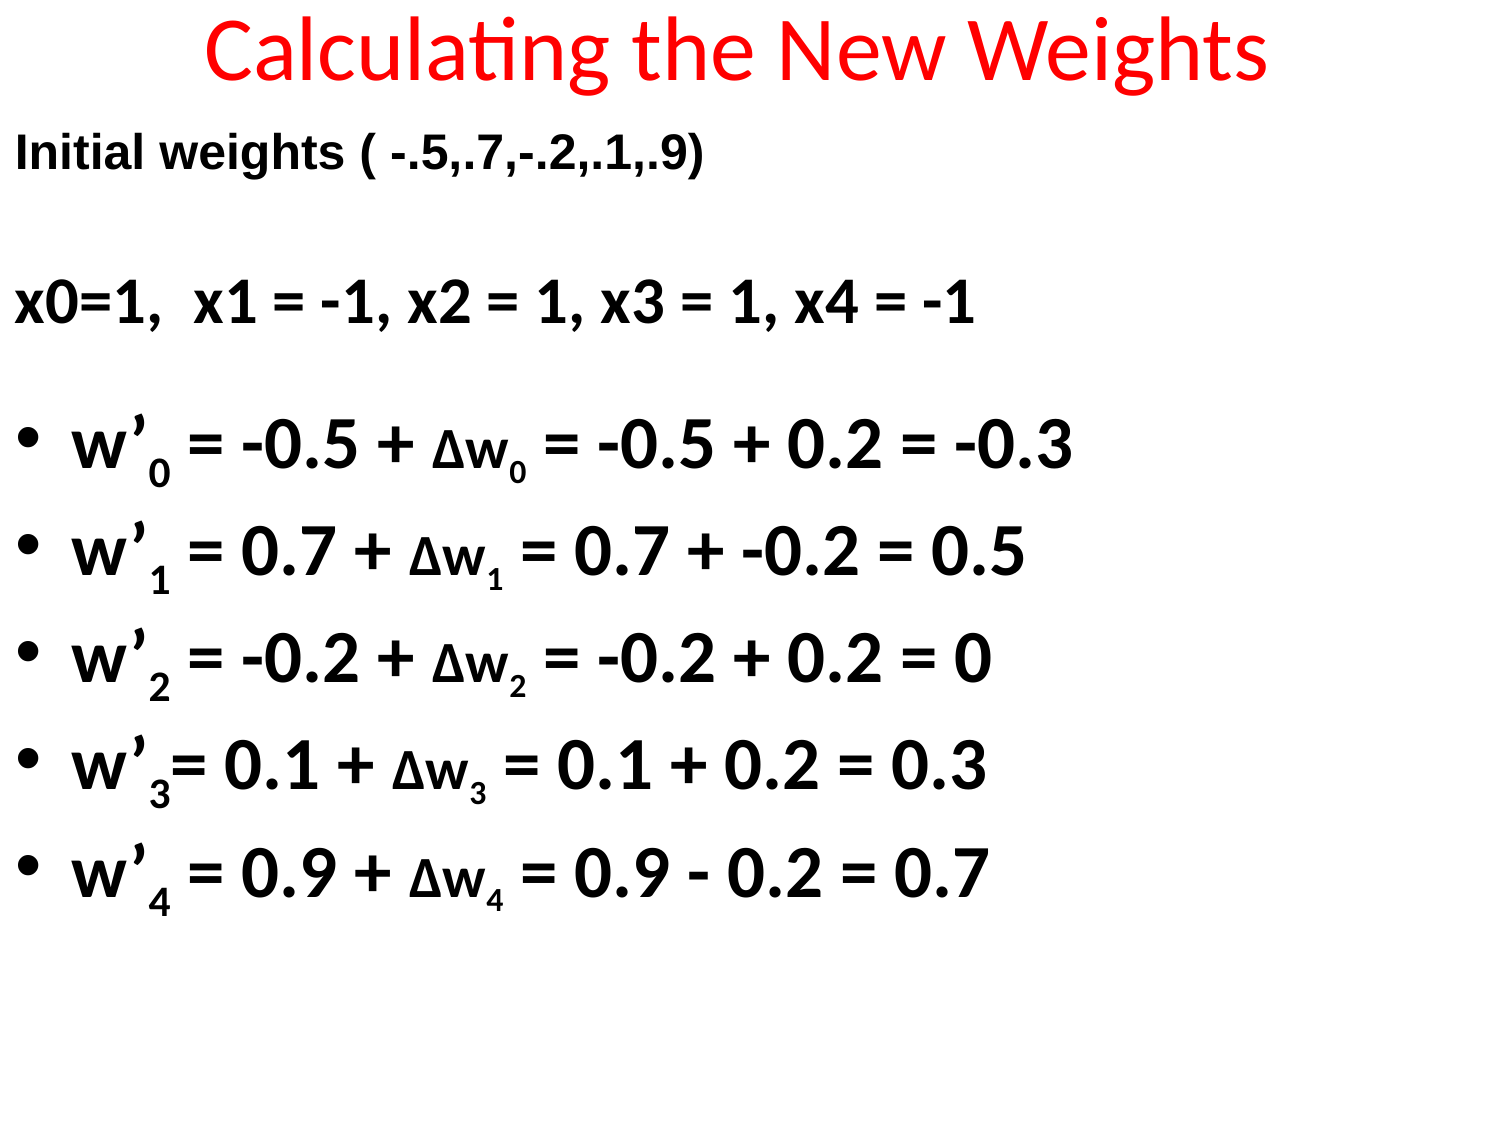

# Calculating the New Weights
Initial weights ( -.5,.7,-.2,.1,.9)
x0=1,  x1 = -1, x2 = 1, x3 = 1, x4 = -1
w’0 = -0.5 + Δw0 = -0.5 + 0.2 = -0.3
w’1 = 0.7 + Δw1 = 0.7 + -0.2 = 0.5
w’2 = -0.2 + Δw2 = -0.2 + 0.2 = 0
w’3= 0.1 + Δw3 = 0.1 + 0.2 = 0.3
w’4 = 0.9 + Δw4 = 0.9 - 0.2 = 0.7